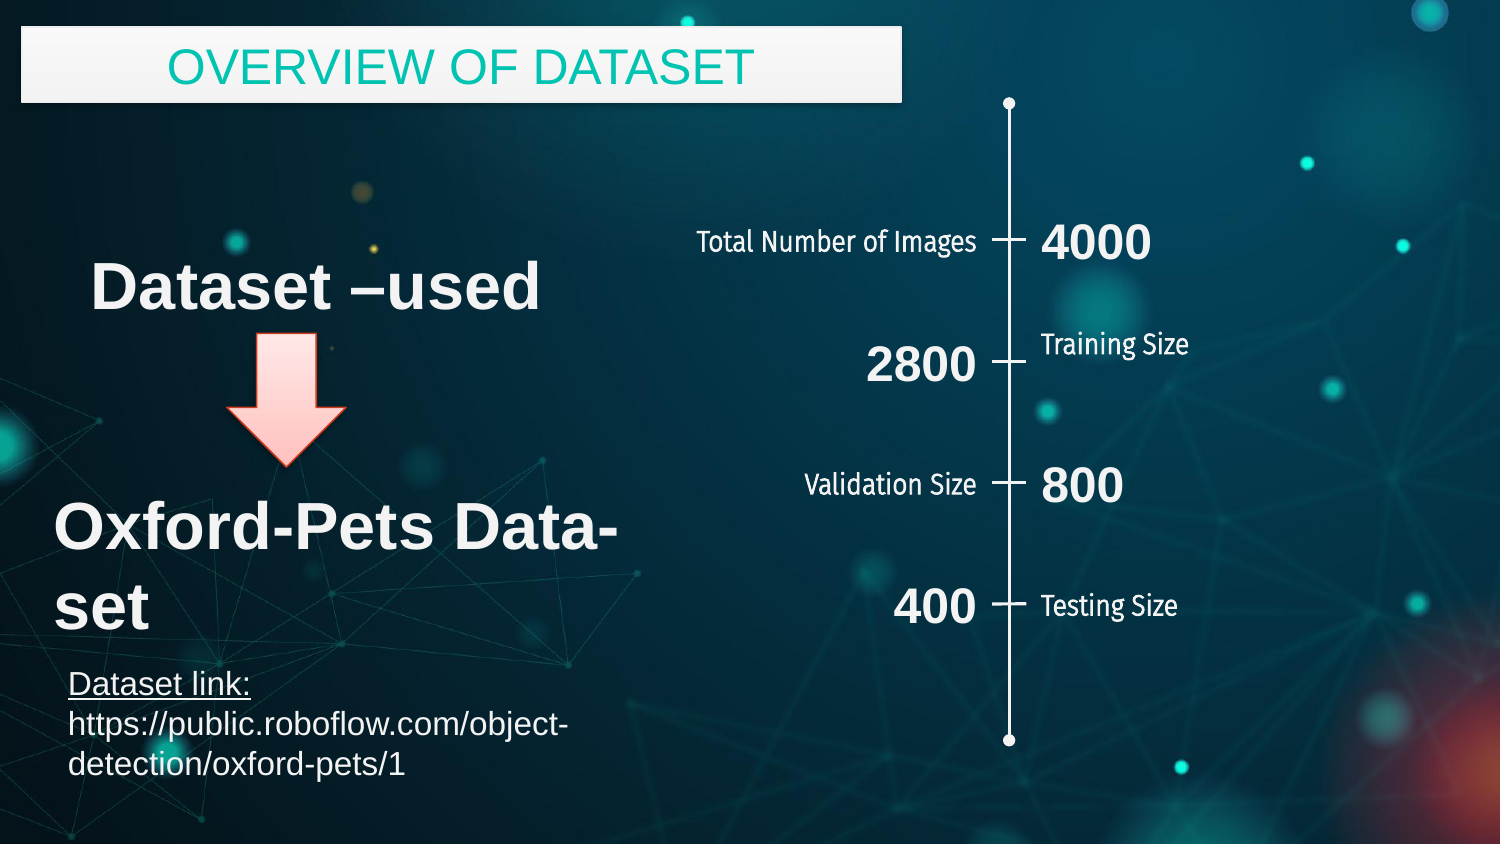

OVERVIEW OF DATASET
Total Number of Images
4000
# Dataset –used Oxford-Pets Data-set
2800
Training Size

Validation Size
800
Testing Size
400
Dataset link: https://public.roboflow.com/object-detection/oxford-pets/1